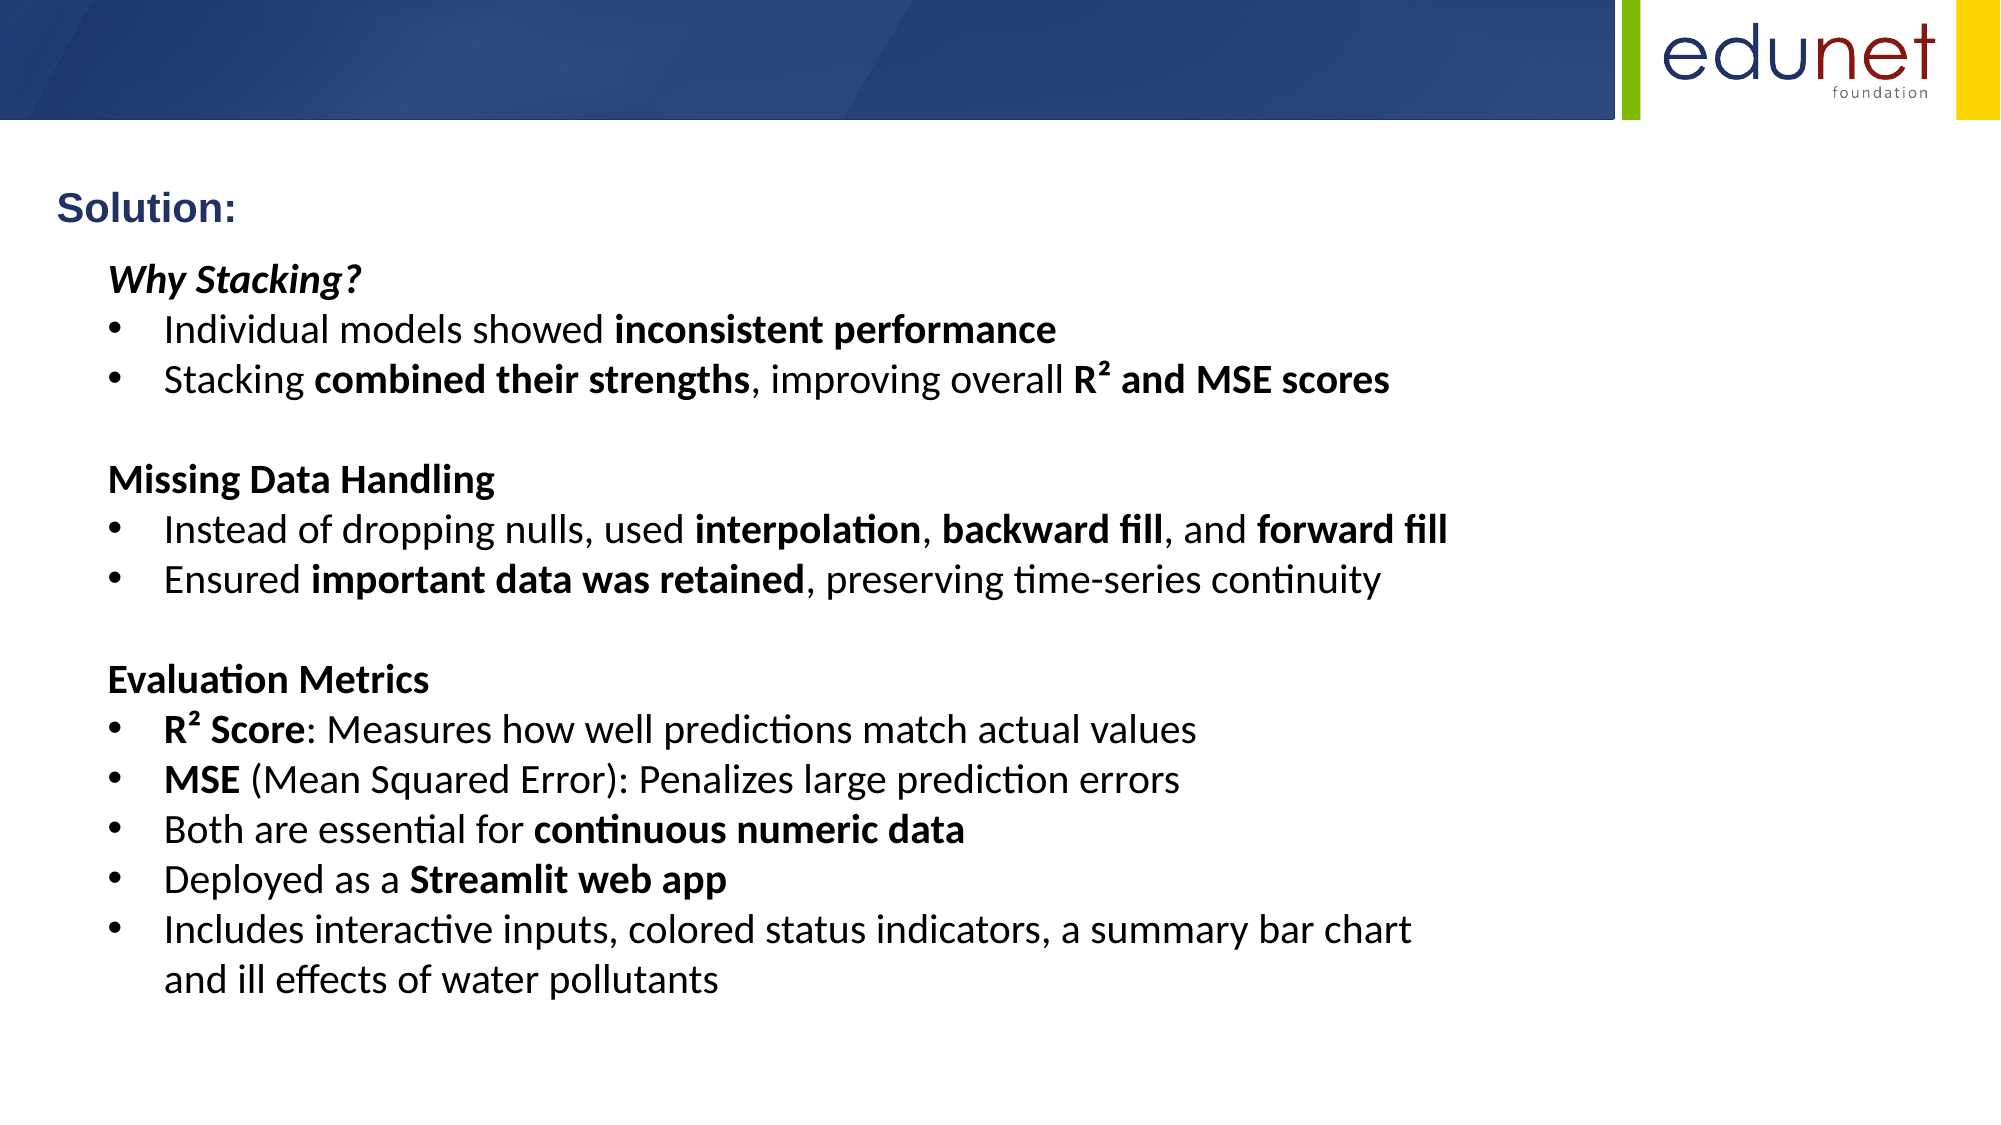

Solution:
Why Stacking?
Individual models showed inconsistent performance
Stacking combined their strengths, improving overall R² and MSE scores

Missing Data Handling
Instead of dropping nulls, used interpolation, backward fill, and forward fill
Ensured important data was retained, preserving time-series continuity

Evaluation Metrics
R² Score: Measures how well predictions match actual values
MSE (Mean Squared Error): Penalizes large prediction errors
Both are essential for continuous numeric data
Deployed as a Streamlit web app
Includes interactive inputs, colored status indicators, a summary bar chart and ill effects of water pollutants